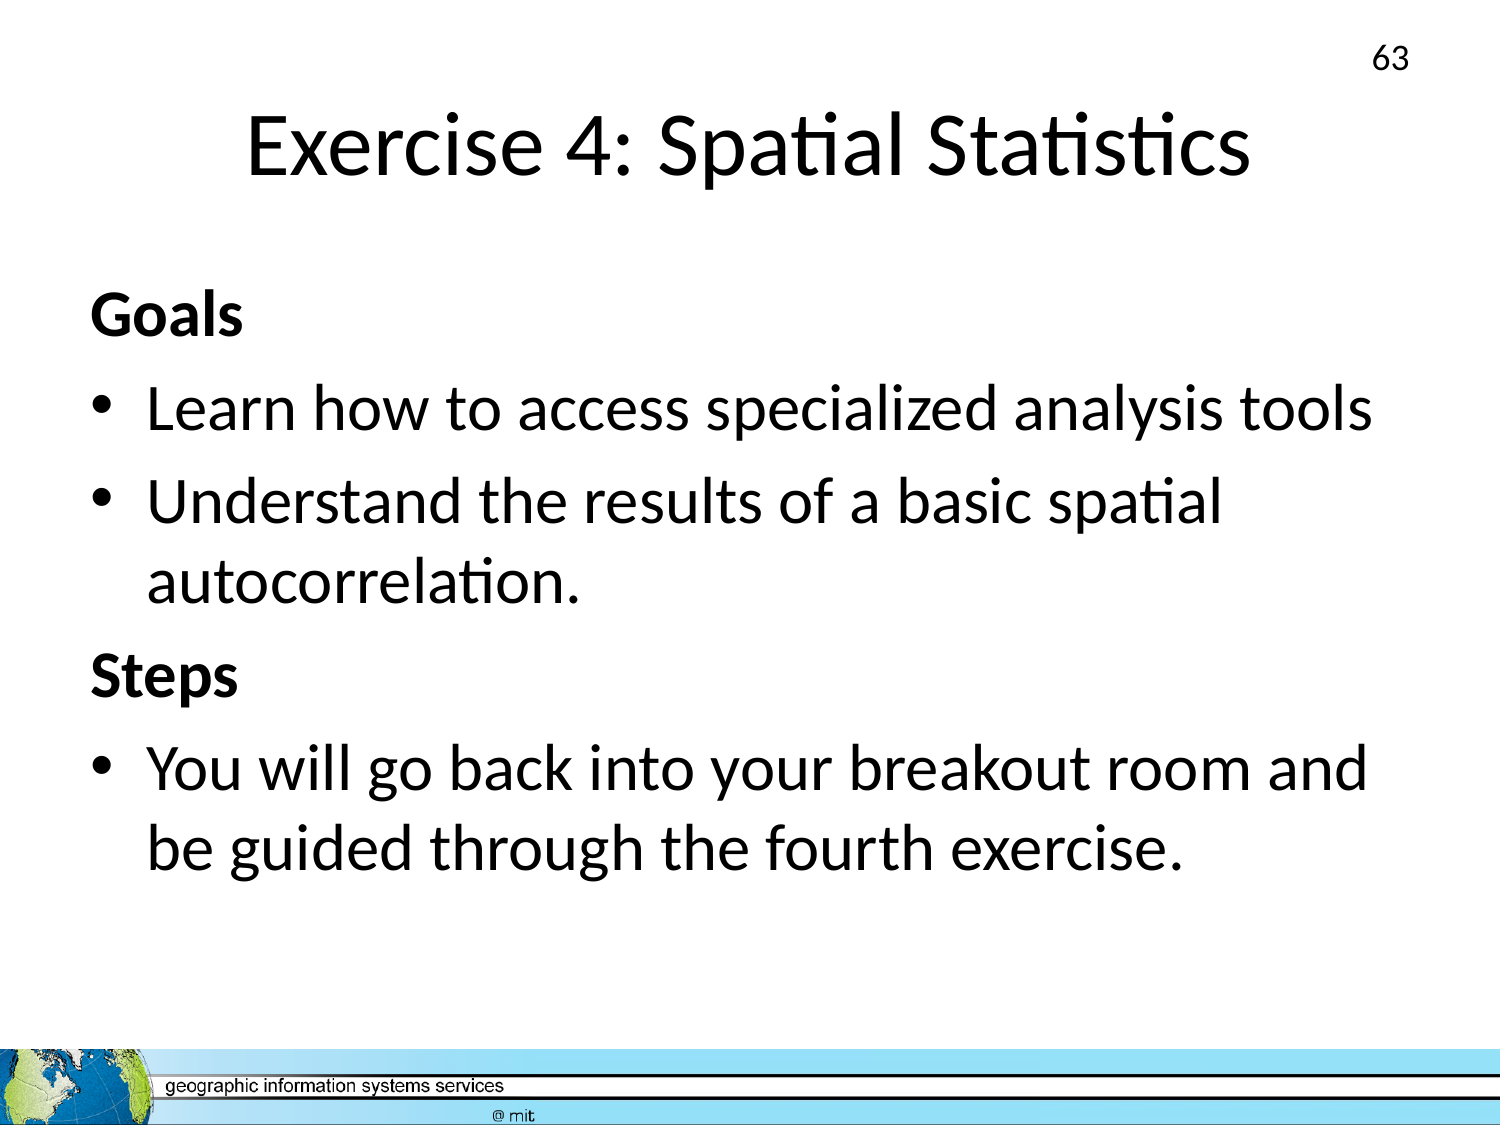

63
# Exercise 4: Spatial Statistics
Goals
Learn how to access specialized analysis tools
Understand the results of a basic spatial autocorrelation.
Steps
You will go back into your breakout room and be guided through the fourth exercise.